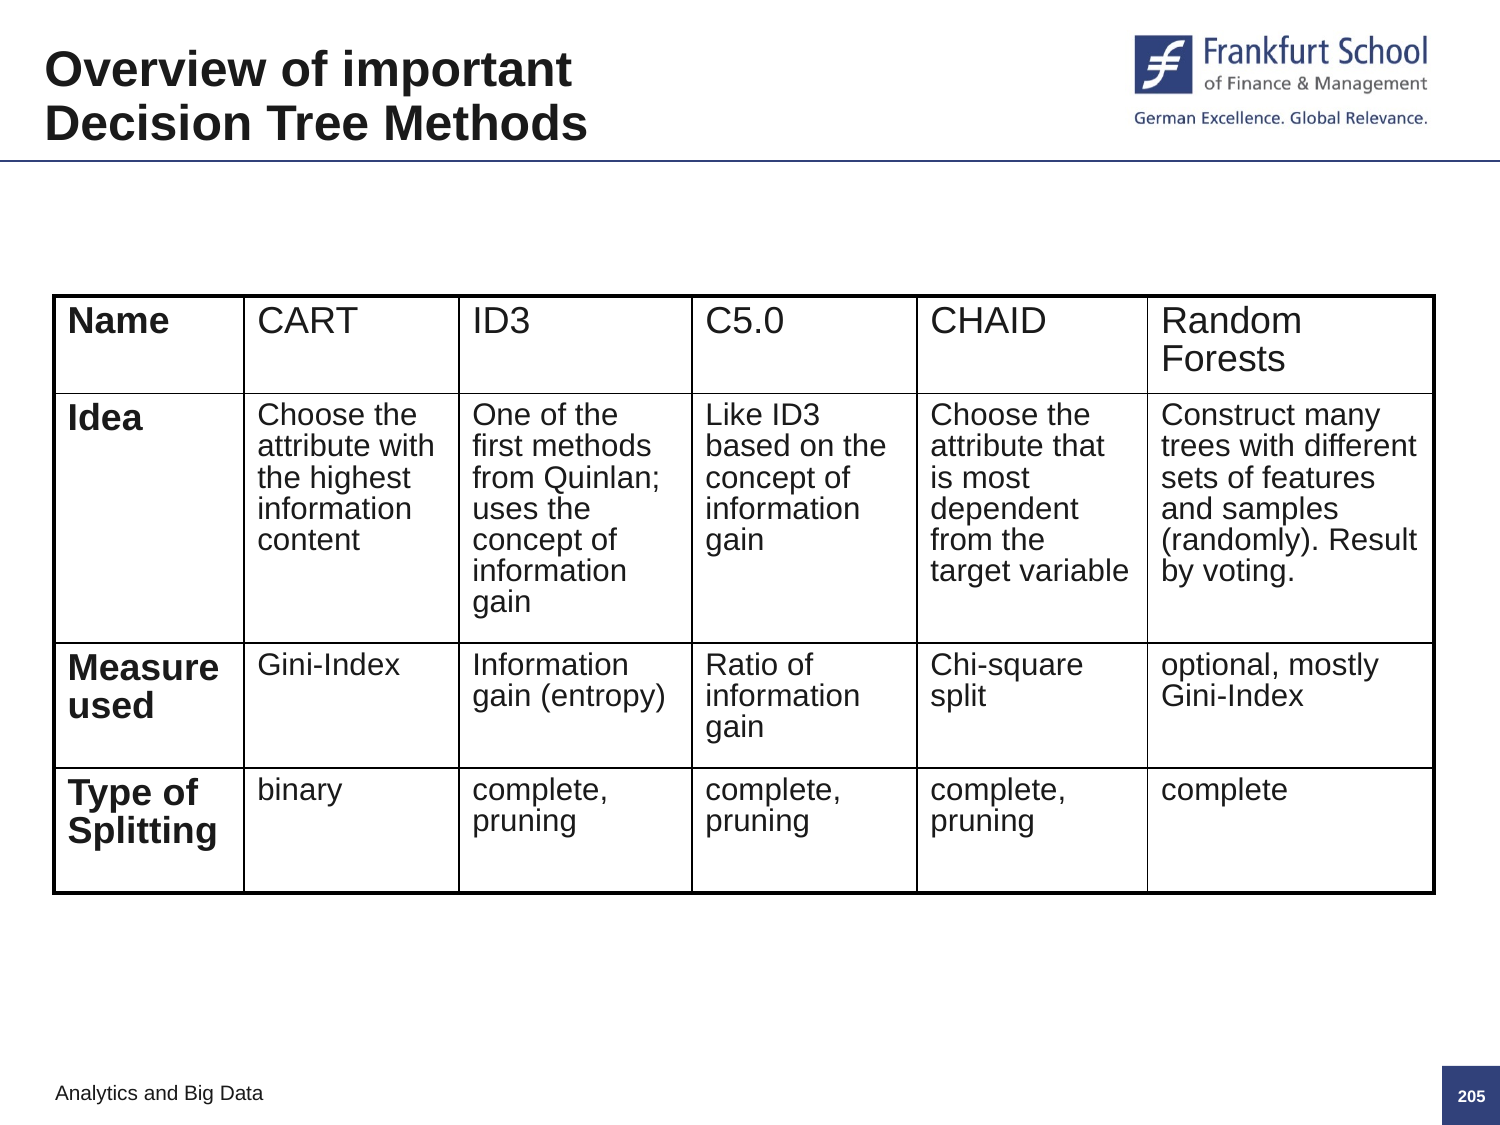

Overview of important
Decision Tree Methods
| Name | CART | ID3 | C5.0 | CHAID | Random Forests |
| --- | --- | --- | --- | --- | --- |
| Idea | Choose the attribute with the highest information content | One of the first methods from Quinlan; uses the concept of information gain | Like ID3 based on the concept of information gain | Choose the attribute that is most dependent from the target variable | Construct many trees with different sets of features and samples (randomly). Result by voting. |
| Measure used | Gini-Index | Information gain (entropy) | Ratio of information gain | Chi-square split | optional, mostly Gini-Index |
| Type of Splitting | binary | complete, pruning | complete, pruning | complete, pruning | complete |
205